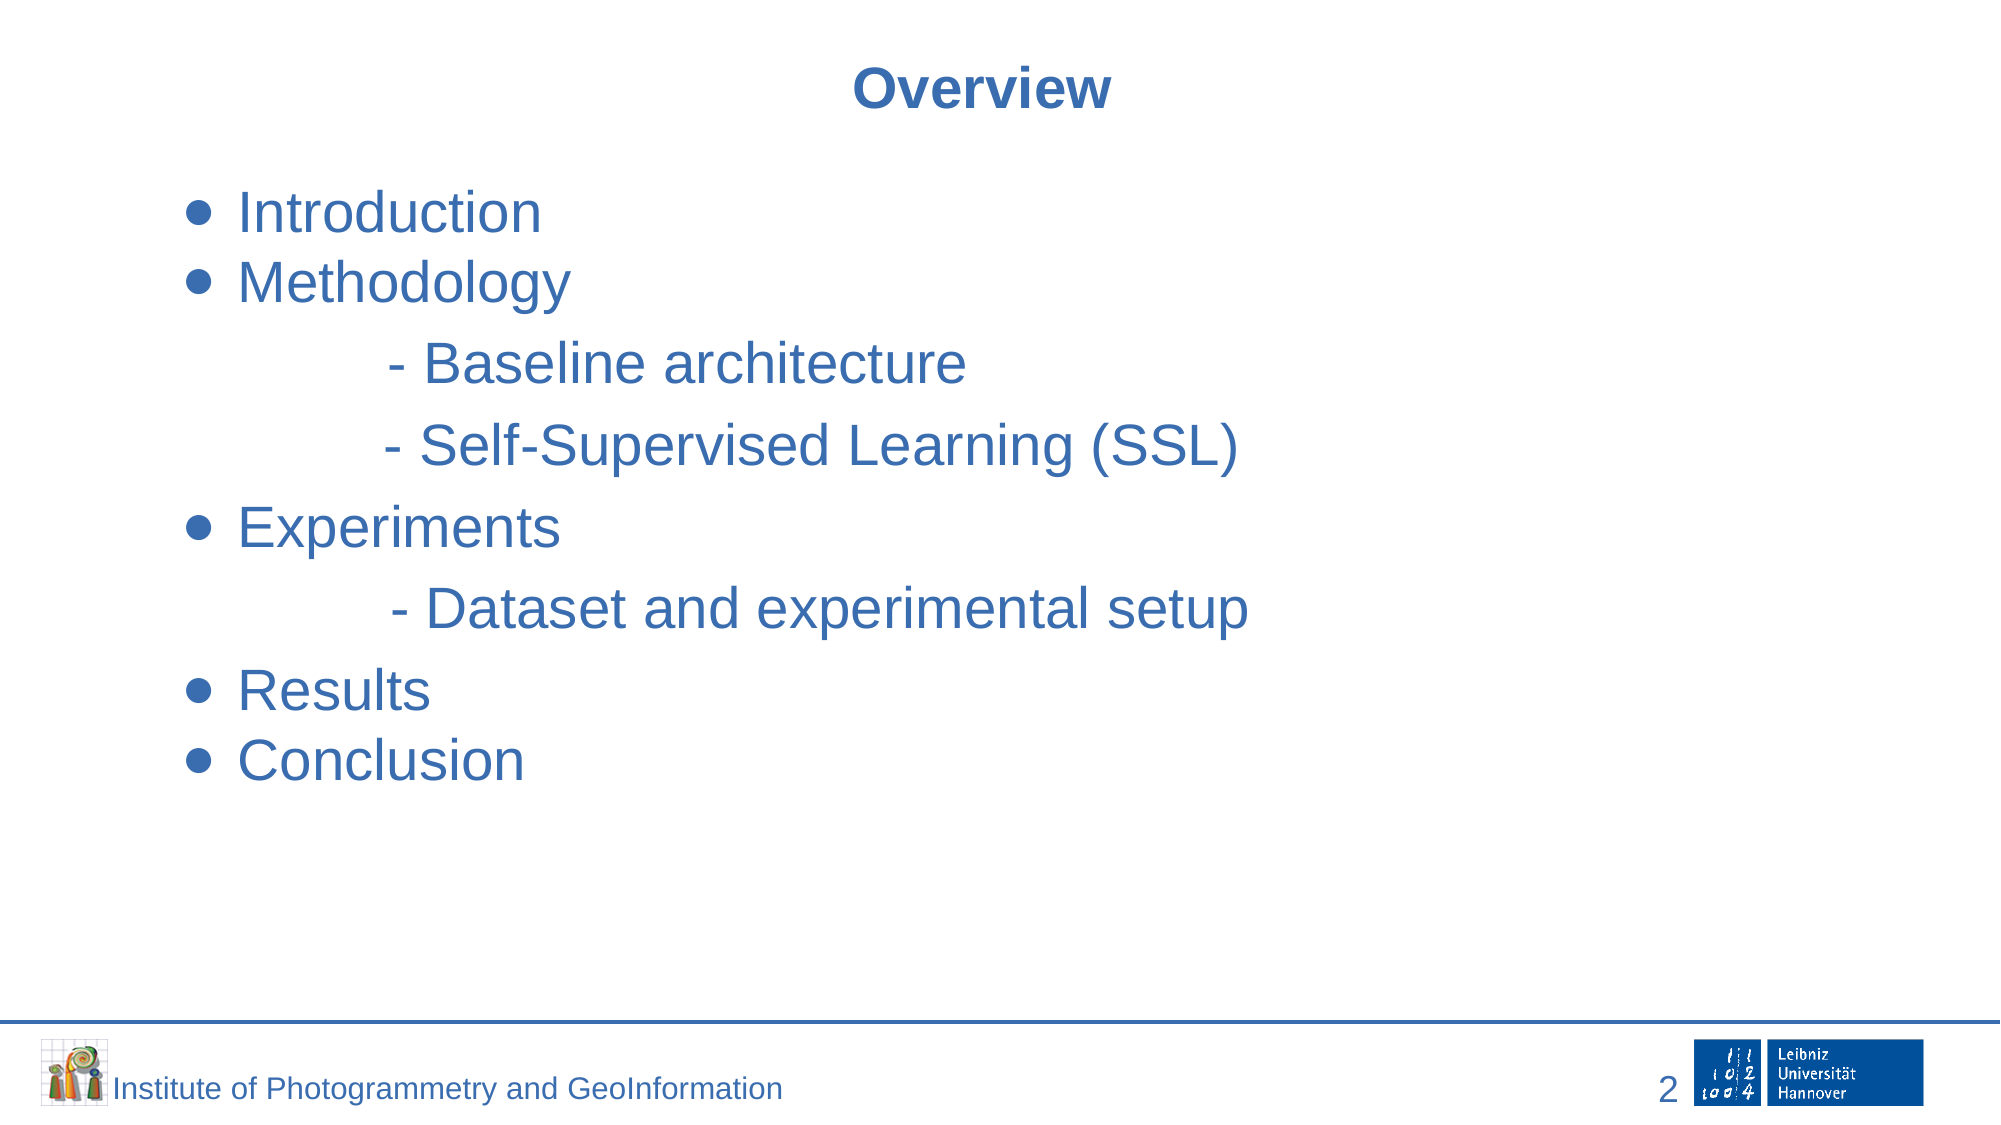

# Overview
Introduction
Methodology
- Baseline architecture
         - Self-Supervised Learning (SSL)
Experiments
              - Dataset and experimental setup
Results
Conclusion